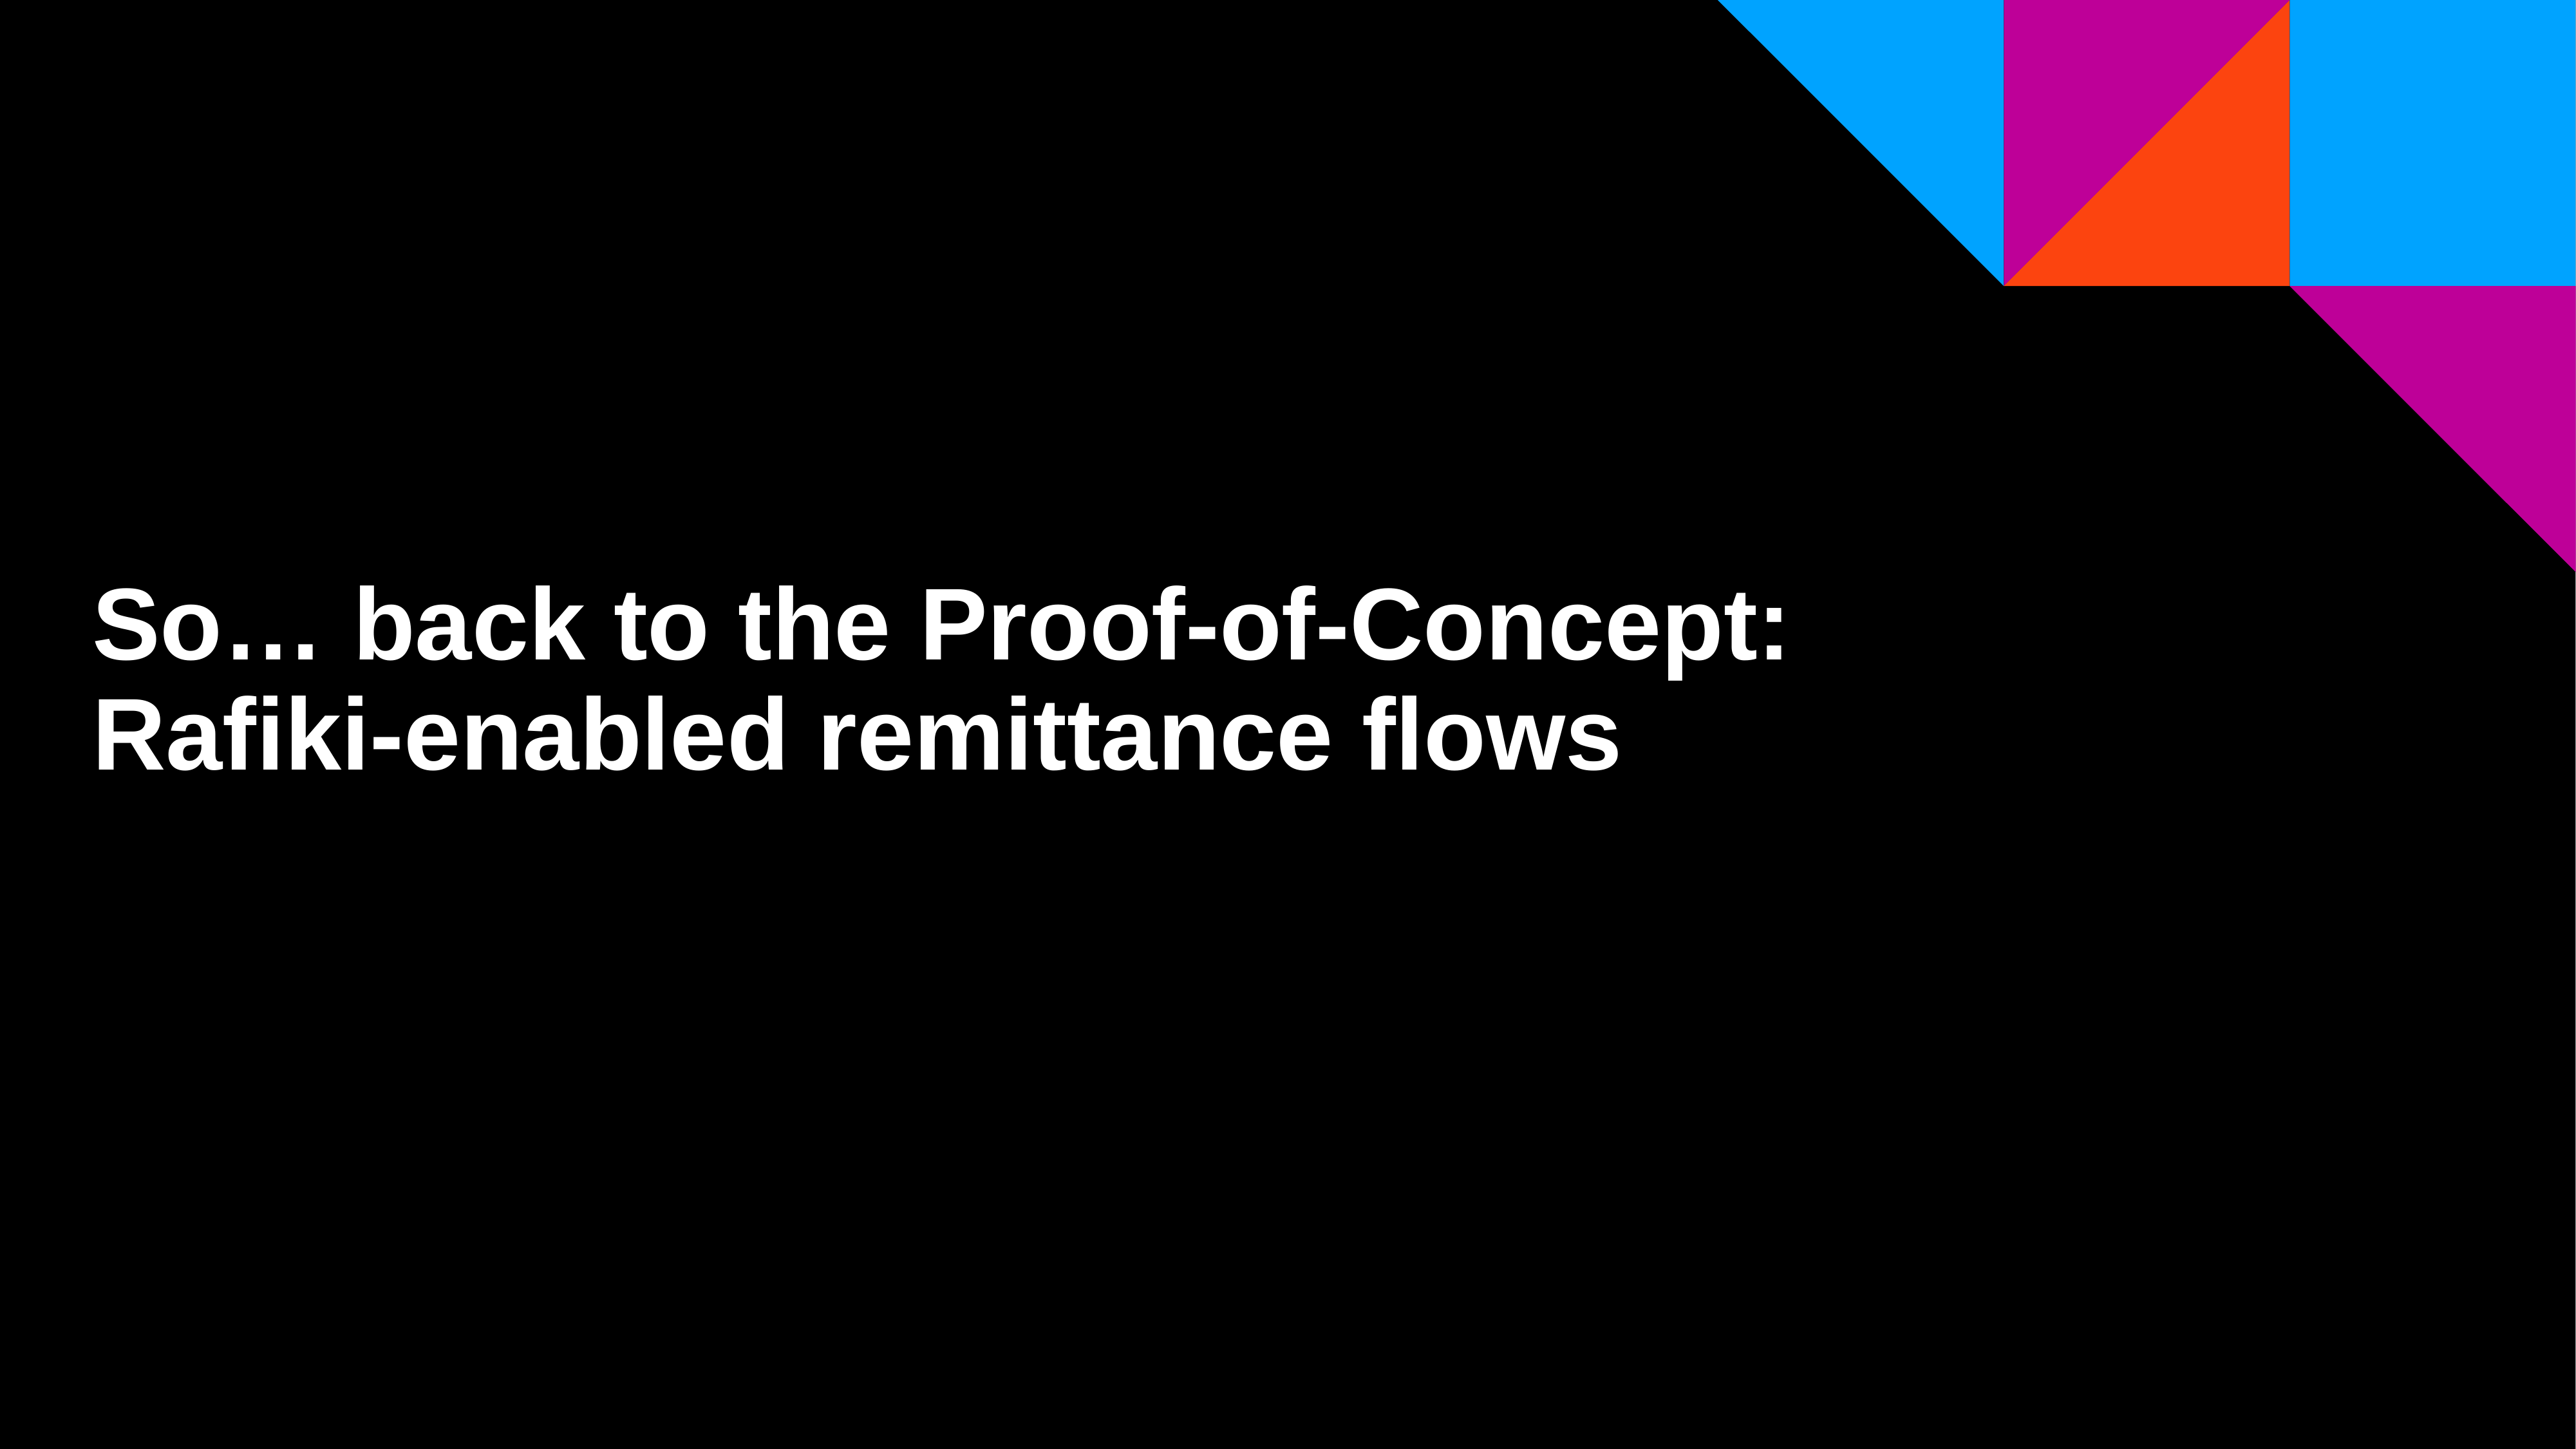

# So… back to the Proof-of-Concept:
Rafiki-enabled remittance flows